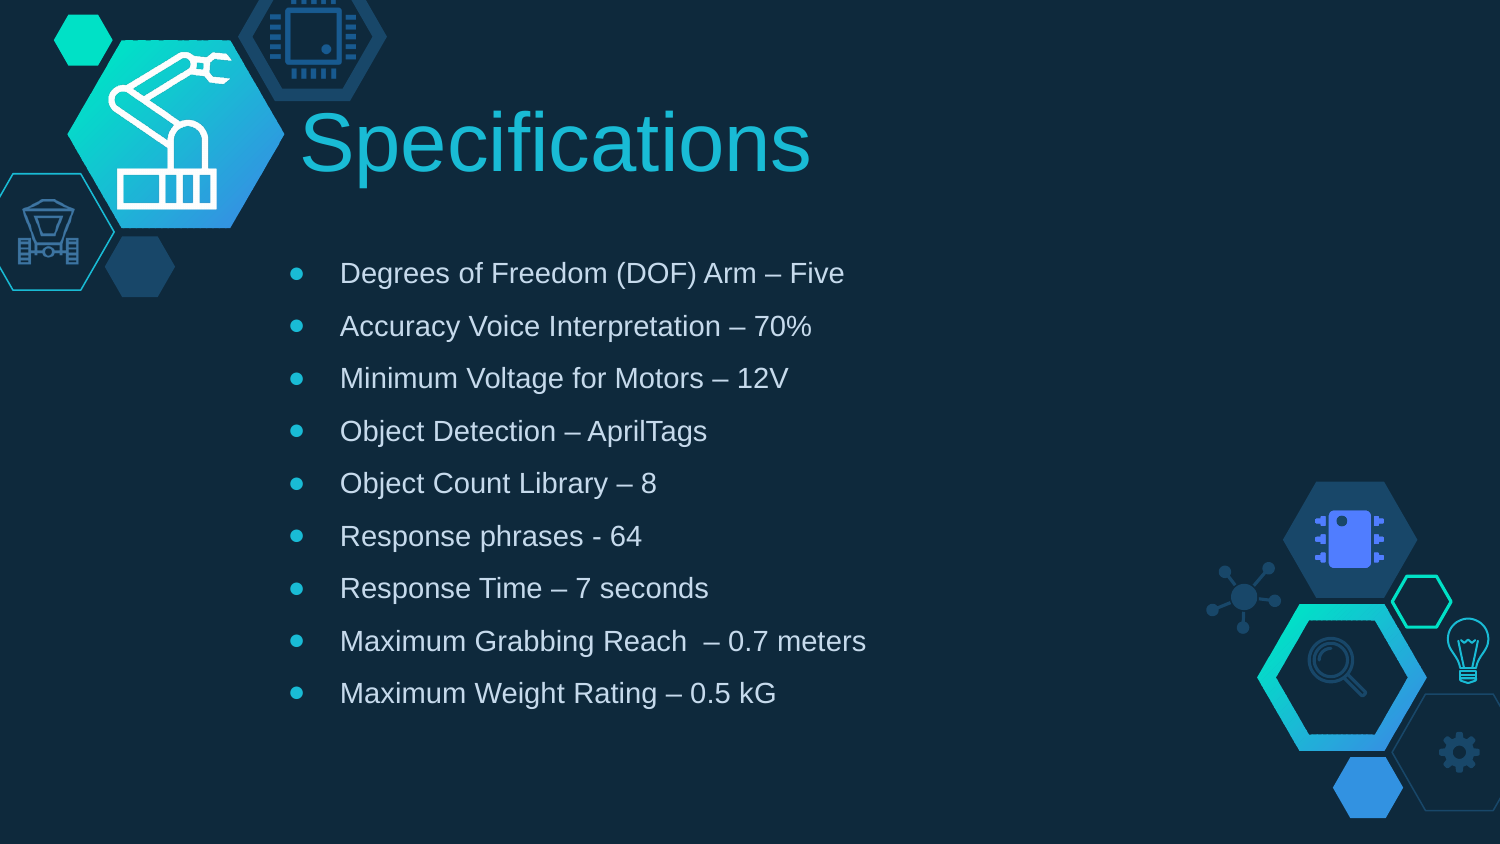

# Specifications

Degrees of Freedom (DOF) Arm – Five
Accuracy Voice Interpretation – 70%
Minimum Voltage for Motors – 12V
Object Detection – AprilTags
Object Count Library – 8
Response phrases - 64
Response Time – 7 seconds
Maximum Grabbing Reach  – 0.7 meters
Maximum Weight Rating – 0.5 kG